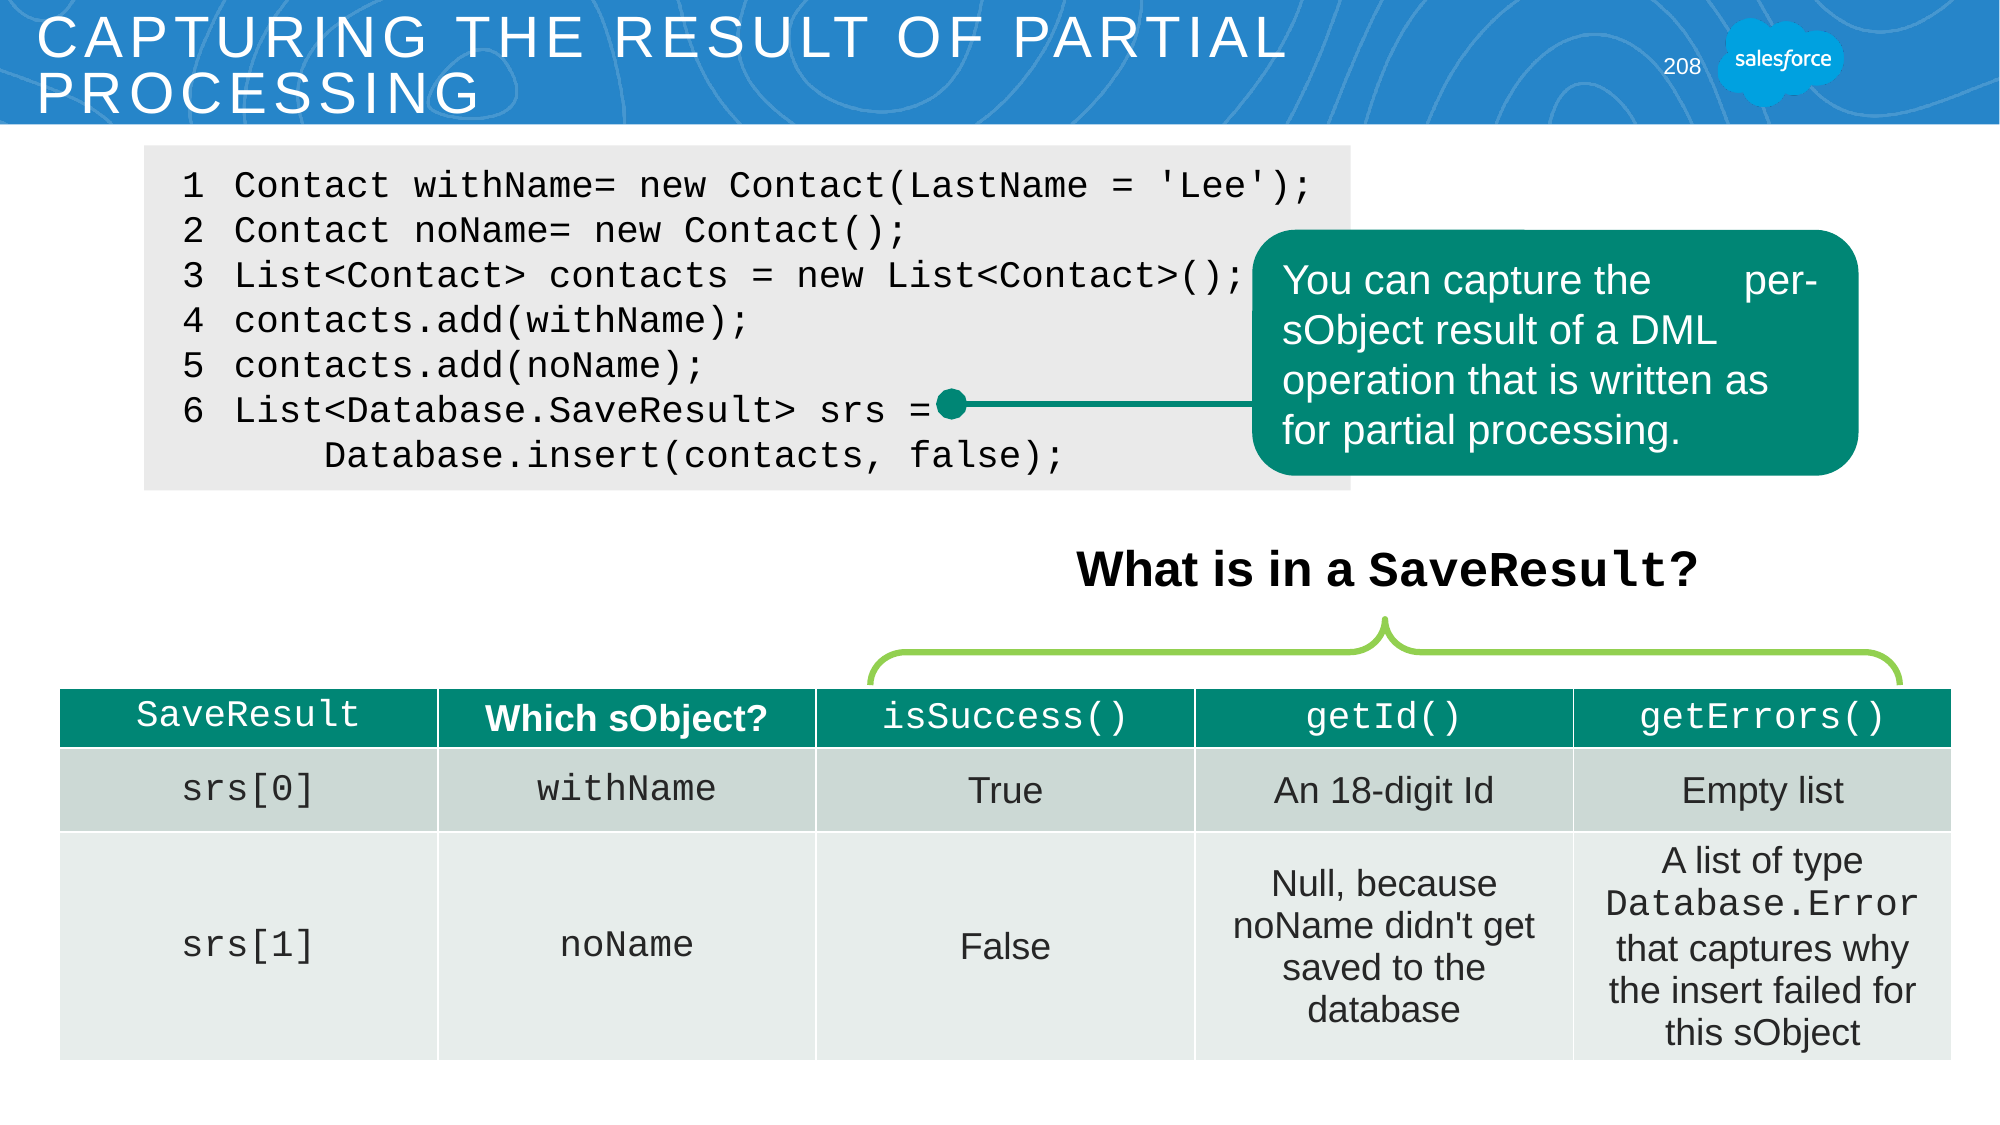

# Capturing the Result of Partial Processing
208

Contact withName= new Contact(LastName = 'Lee');
Contact noName= new Contact();
List<Contact> contacts = new List<Contact>();
contacts.add(withName);
contacts.add(noName);
List<Database.SaveResult> srs =
    Database.insert(contacts, false);
1
2
3
4
5
6
You can capture the        per-sObject result of a DML operation that is written as for partial processing.
What is in a SaveResult?
| SaveResult | Which sObject? | isSuccess() | getId() | getErrors() |
| --- | --- | --- | --- | --- |
| srs[0] | withName | True | An 18-digit Id | Empty list |
| srs[1] | noName | False | Null, because noName didn't get saved to the database | A list of type Database.Error that captures why the insert failed for this sObject |